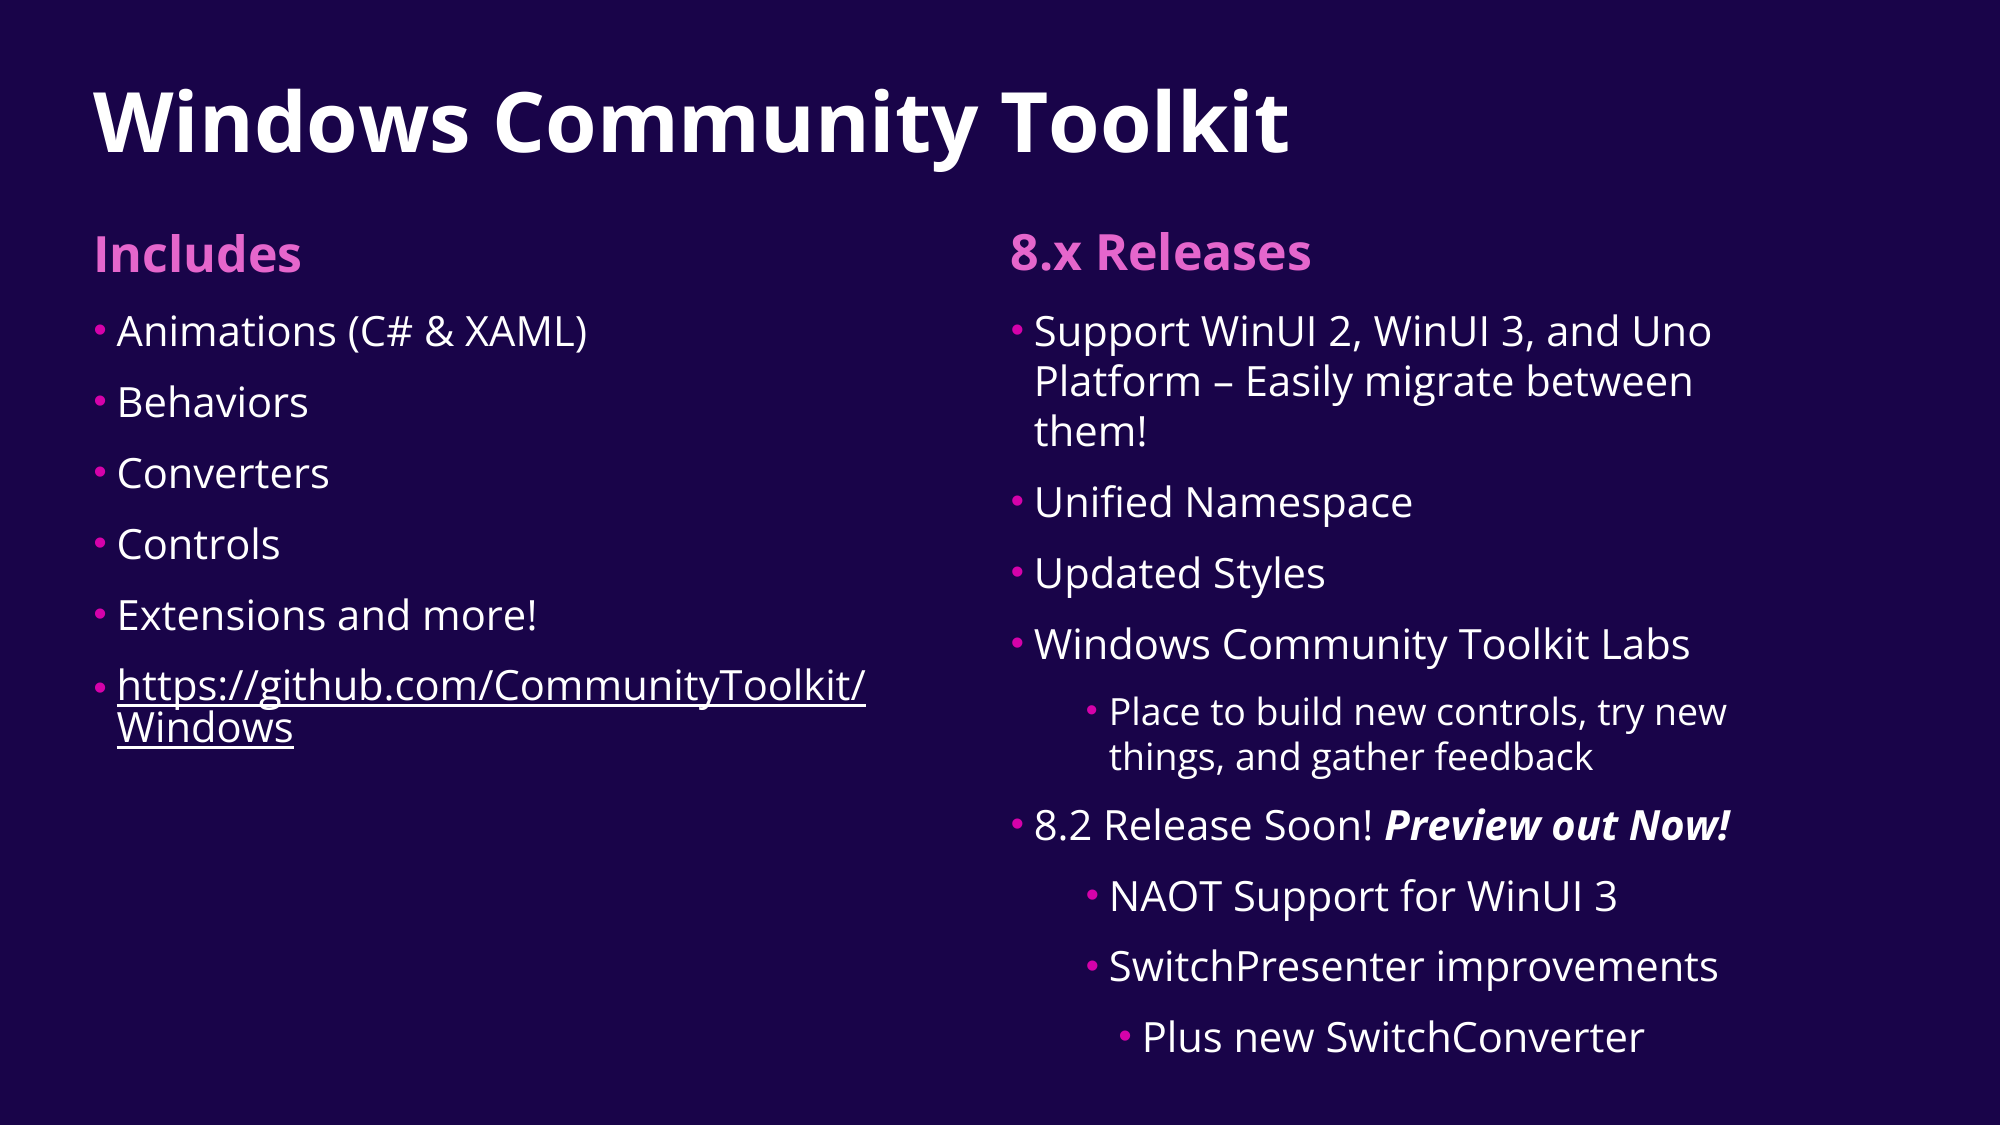

# Windows Community Toolkit
8.x Releases
Includes
Animations (C# & XAML)
Behaviors
Converters
Controls
Extensions and more!
https://github.com/CommunityToolkit/Windows
Support WinUI 2, WinUI 3, and Uno Platform – Easily migrate between them!
Unified Namespace
Updated Styles
Windows Community Toolkit Labs
Place to build new controls, try new things, and gather feedback
8.2 Release Soon! Preview out Now!
NAOT Support for WinUI 3
SwitchPresenter improvements
Plus new SwitchConverter